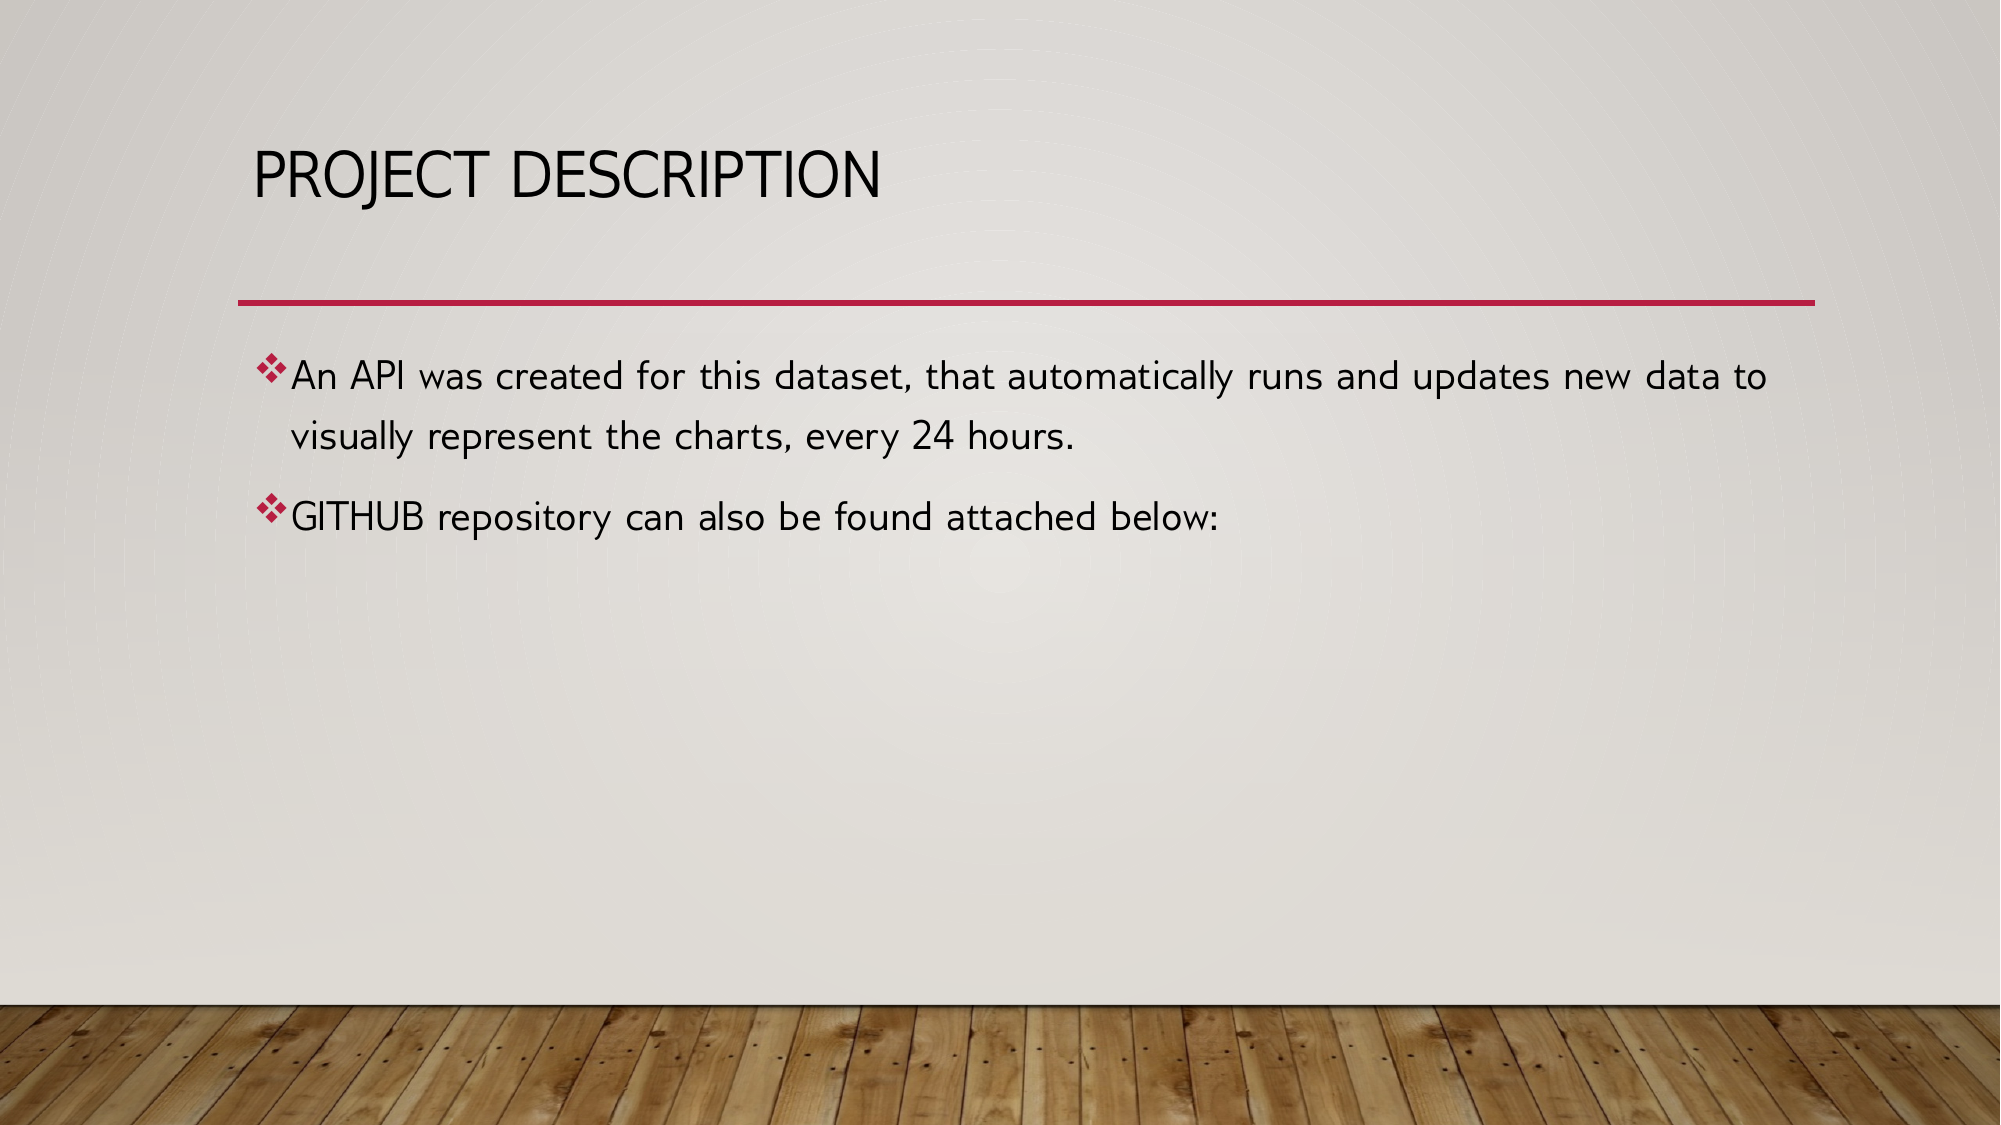

# Project description
An API was created for this dataset, that automatically runs and updates new data to visually represent the charts, every 24 hours.
GITHUB repository can also be found attached below: